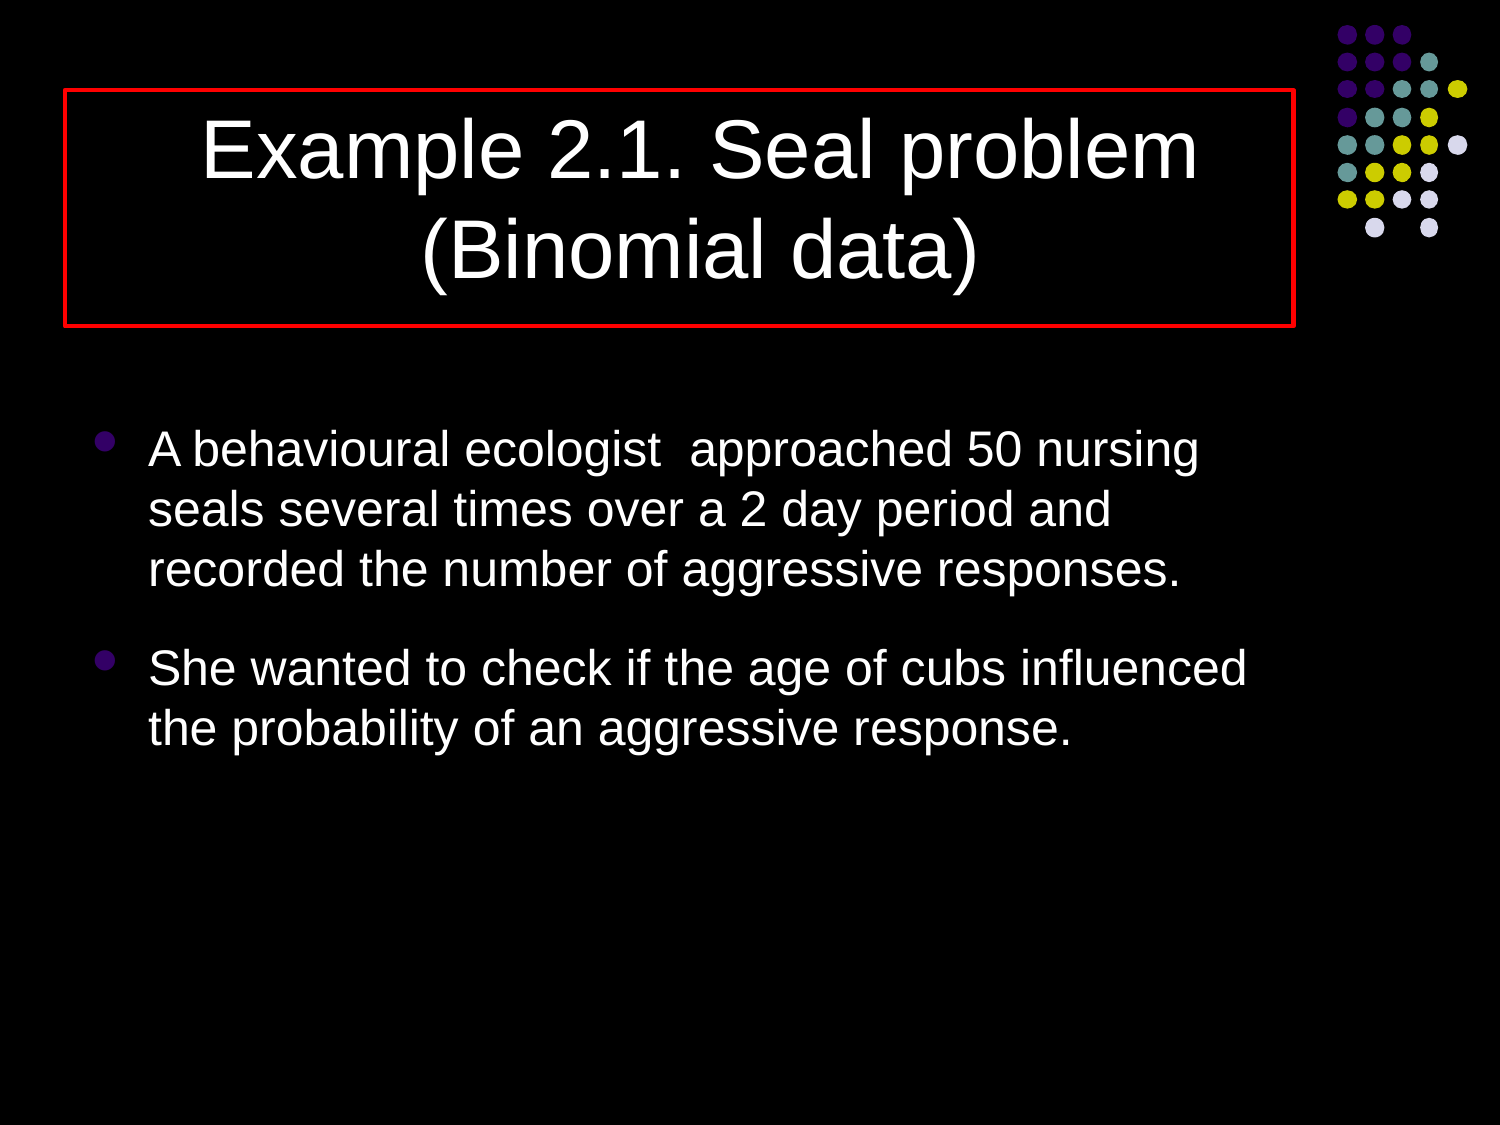

# Example 2.1. Seal problem (Binomial data)
A behavioural ecologist  approached 50 nursing seals several times over a 2 day period and recorded the number of aggressive responses.

She wanted to check if the age of cubs influenced the probability of an aggressive response.